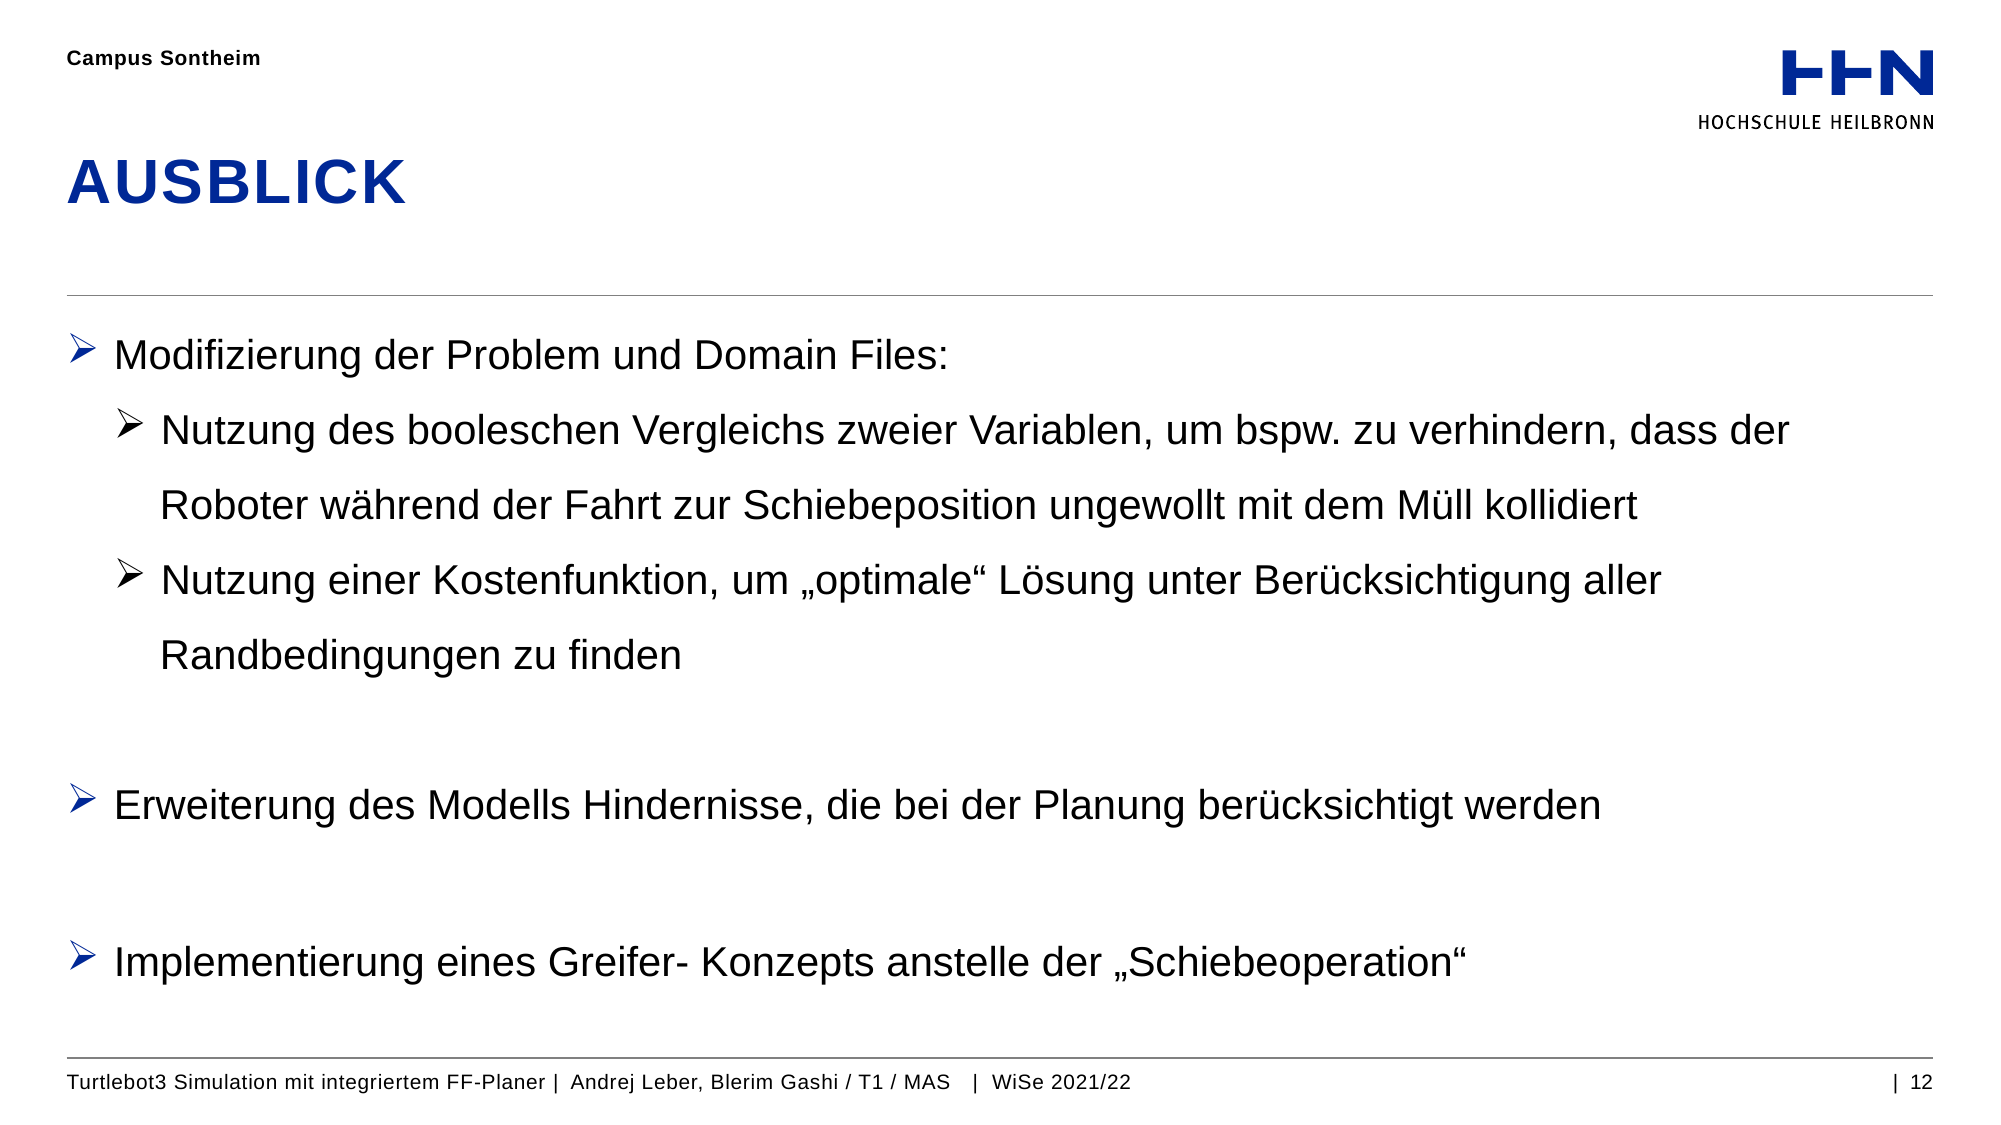

Campus Sontheim
# Ausblick
Modifizierung der Problem und Domain Files:
 Nutzung des booleschen Vergleichs zweier Variablen, um bspw. zu verhindern, dass der
    Roboter während der Fahrt zur Schiebeposition ungewollt mit dem Müll kollidiert
 Nutzung einer Kostenfunktion, um „optimale“ Lösung unter Berücksichtigung aller
    Randbedingungen zu finden

Erweiterung des Modells Hindernisse, die bei der Planung berücksichtigt werden

Implementierung eines Greifer- Konzepts anstelle der „Schiebeoperation“

Turtlebot3 Simulation mit integriertem FF-Planer | Andrej Leber, Blerim Gashi / T1 / MAS |  WiSe 2021/22
|  12